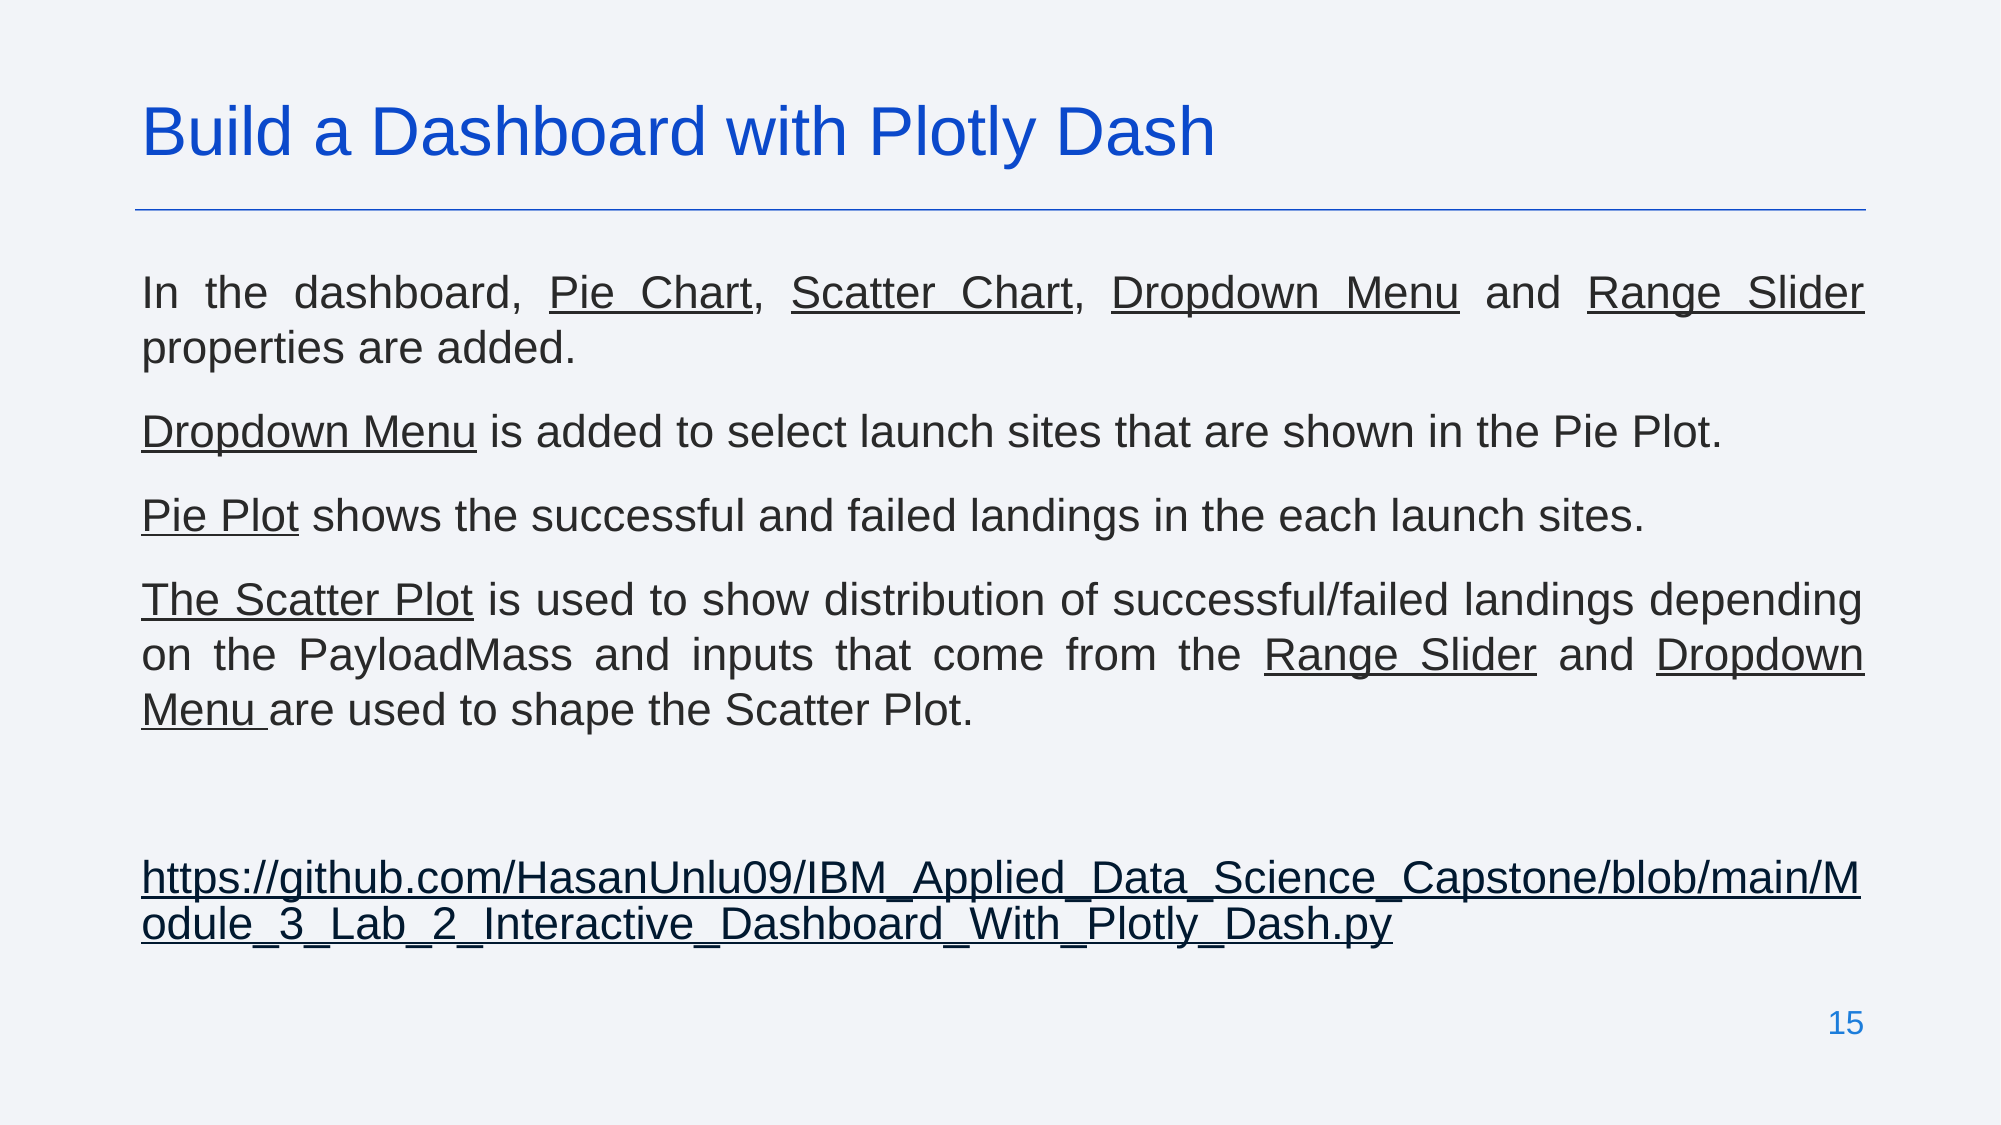

Build a Dashboard with Plotly Dash
In the dashboard, Pie Chart, Scatter Chart, Dropdown Menu and Range Slider properties are added.
Dropdown Menu is added to select launch sites that are shown in the Pie Plot.
Pie Plot shows the successful and failed landings in the each launch sites.
The Scatter Plot is used to show distribution of successful/failed landings depending on the PayloadMass and inputs that come from the Range Slider and Dropdown Menu are used to shape the Scatter Plot.

https://github.com/HasanUnlu09/IBM_Applied_Data_Science_Capstone/blob/main/Module_3_Lab_2_Interactive_Dashboard_With_Plotly_Dash.py
15